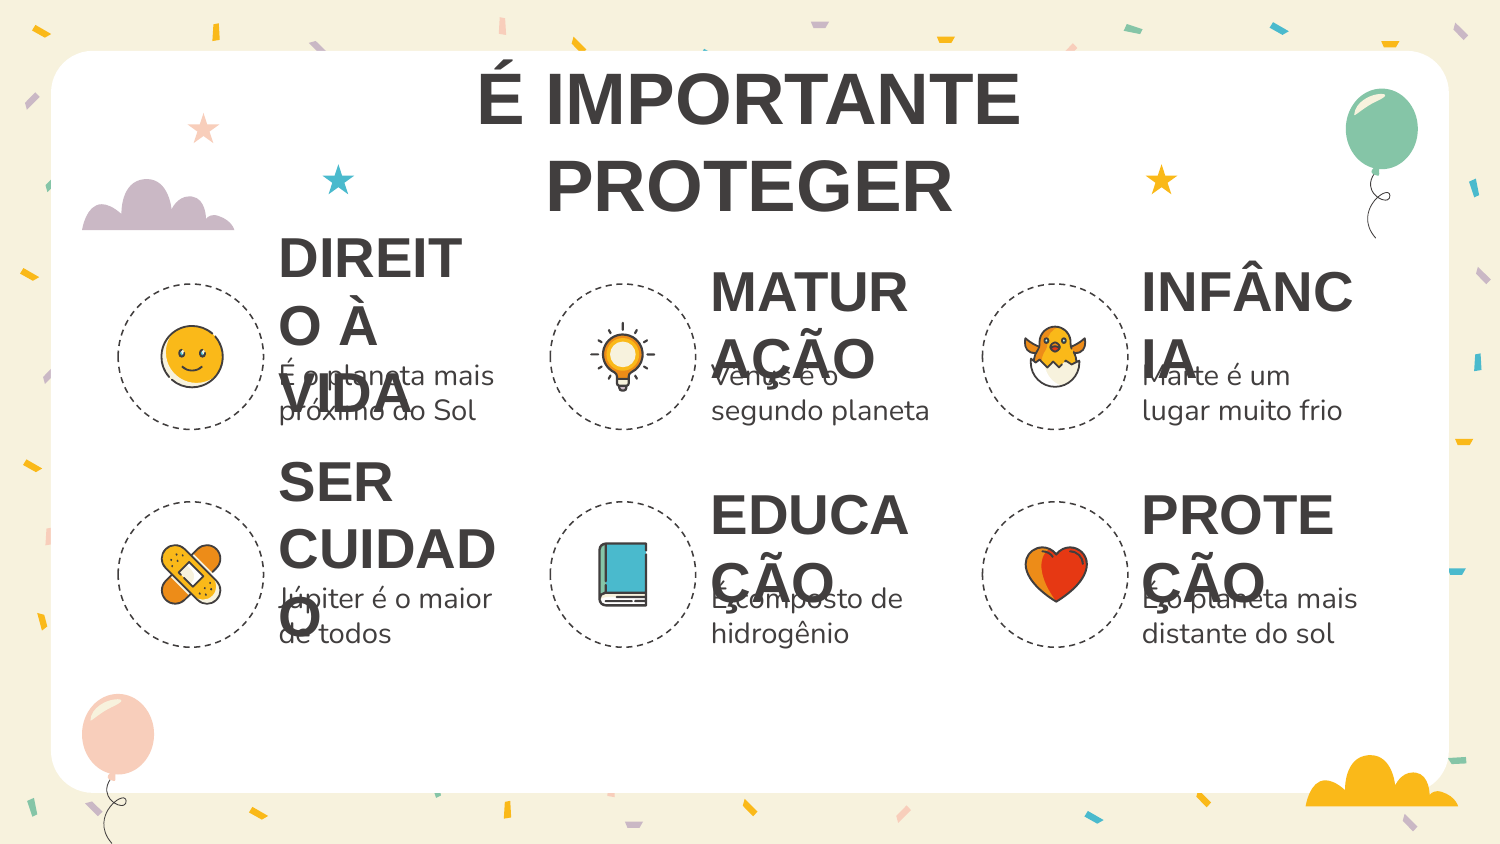

É IMPORTANTE PROTEGER

# DIREITO À VIDA
MATURAÇÃO
INFÂNCIA

É o planeta mais próximo do Sol
Vênus é o segundo planeta
Marte é um lugar muito frio

SER CUIDADO
EDUCAÇÃO
PROTEÇÃO

Júpiter é o maior de todos
É composto de hidrogênio
É o planeta mais distante do sol